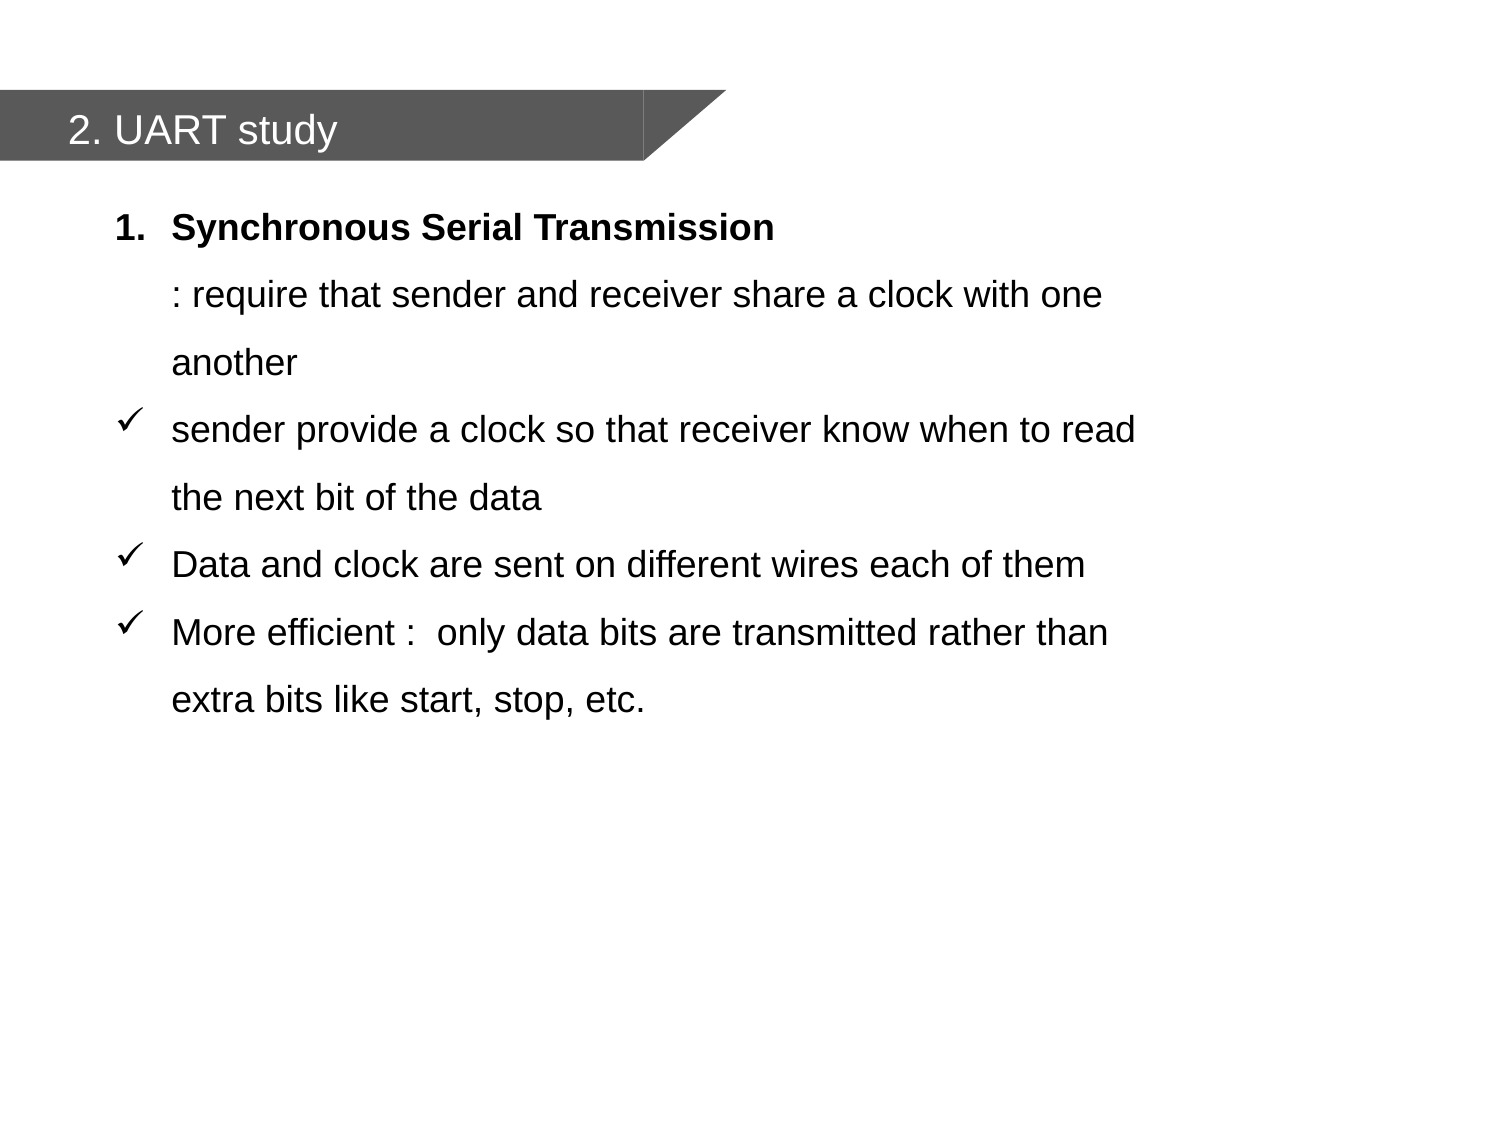

2. UART study

Synchronous Serial Transmission
	: require that sender and receiver share a clock with one another
sender provide a clock so that receiver know when to read the next bit of the data
Data and clock are sent on different wires each of them
More efficient :  only data bits are transmitted rather than extra bits like start, stop, etc.